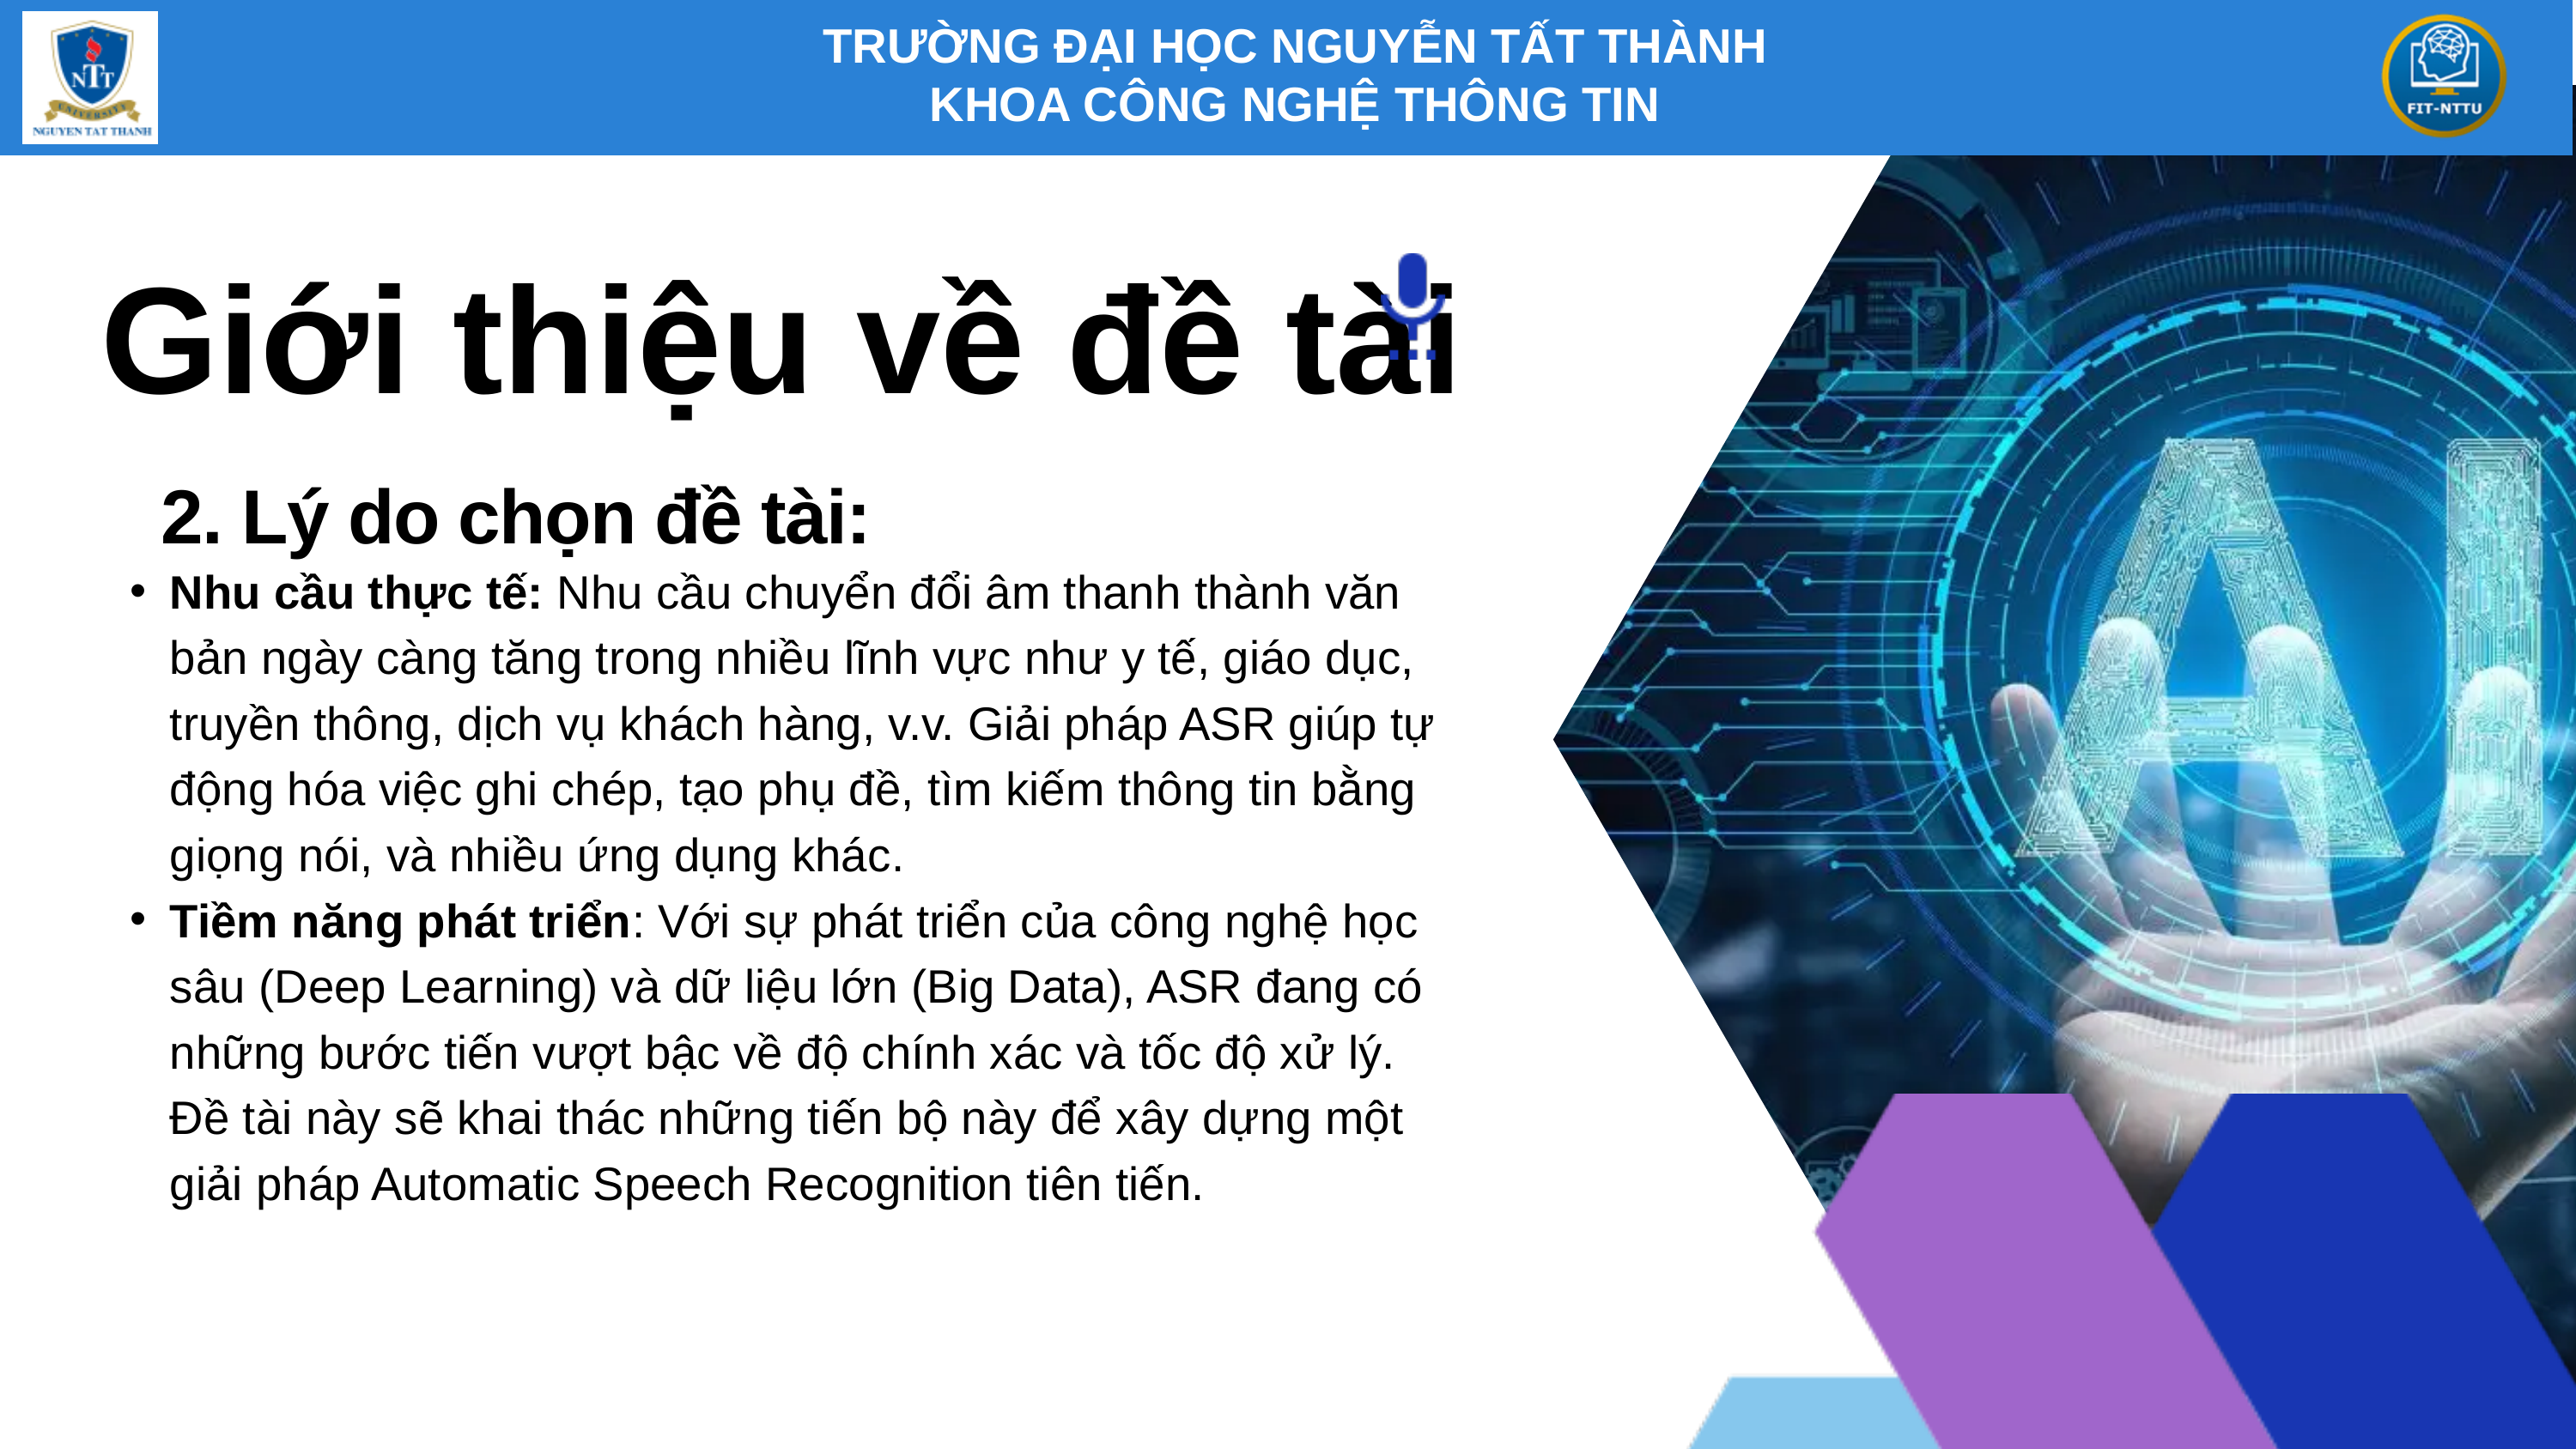

TRƯỜNG ĐẠI HỌC NGUYỄN TẤT THÀNH
KHOA CÔNG NGHỆ THÔNG TIN

Giới thiệu về đề tài
   2. Lý do chọn đề tài:

Nhu cầu thực tế: Nhu cầu chuyển đổi âm thanh thành văn bản ngày càng tăng trong nhiều lĩnh vực như y tế, giáo dục, truyền thông, dịch vụ khách hàng, v.v. Giải pháp ASR giúp tự động hóa việc ghi chép, tạo phụ đề, tìm kiếm thông tin bằng giọng nói, và nhiều ứng dụng khác.
Tiềm năng phát triển: Với sự phát triển của công nghệ học sâu (Deep Learning) và dữ liệu lớn (Big Data), ASR đang có những bước tiến vượt bậc về độ chính xác và tốc độ xử lý. Đề tài này sẽ khai thác những tiến bộ này để xây dựng một giải pháp Automatic Speech Recognition tiên tiến.